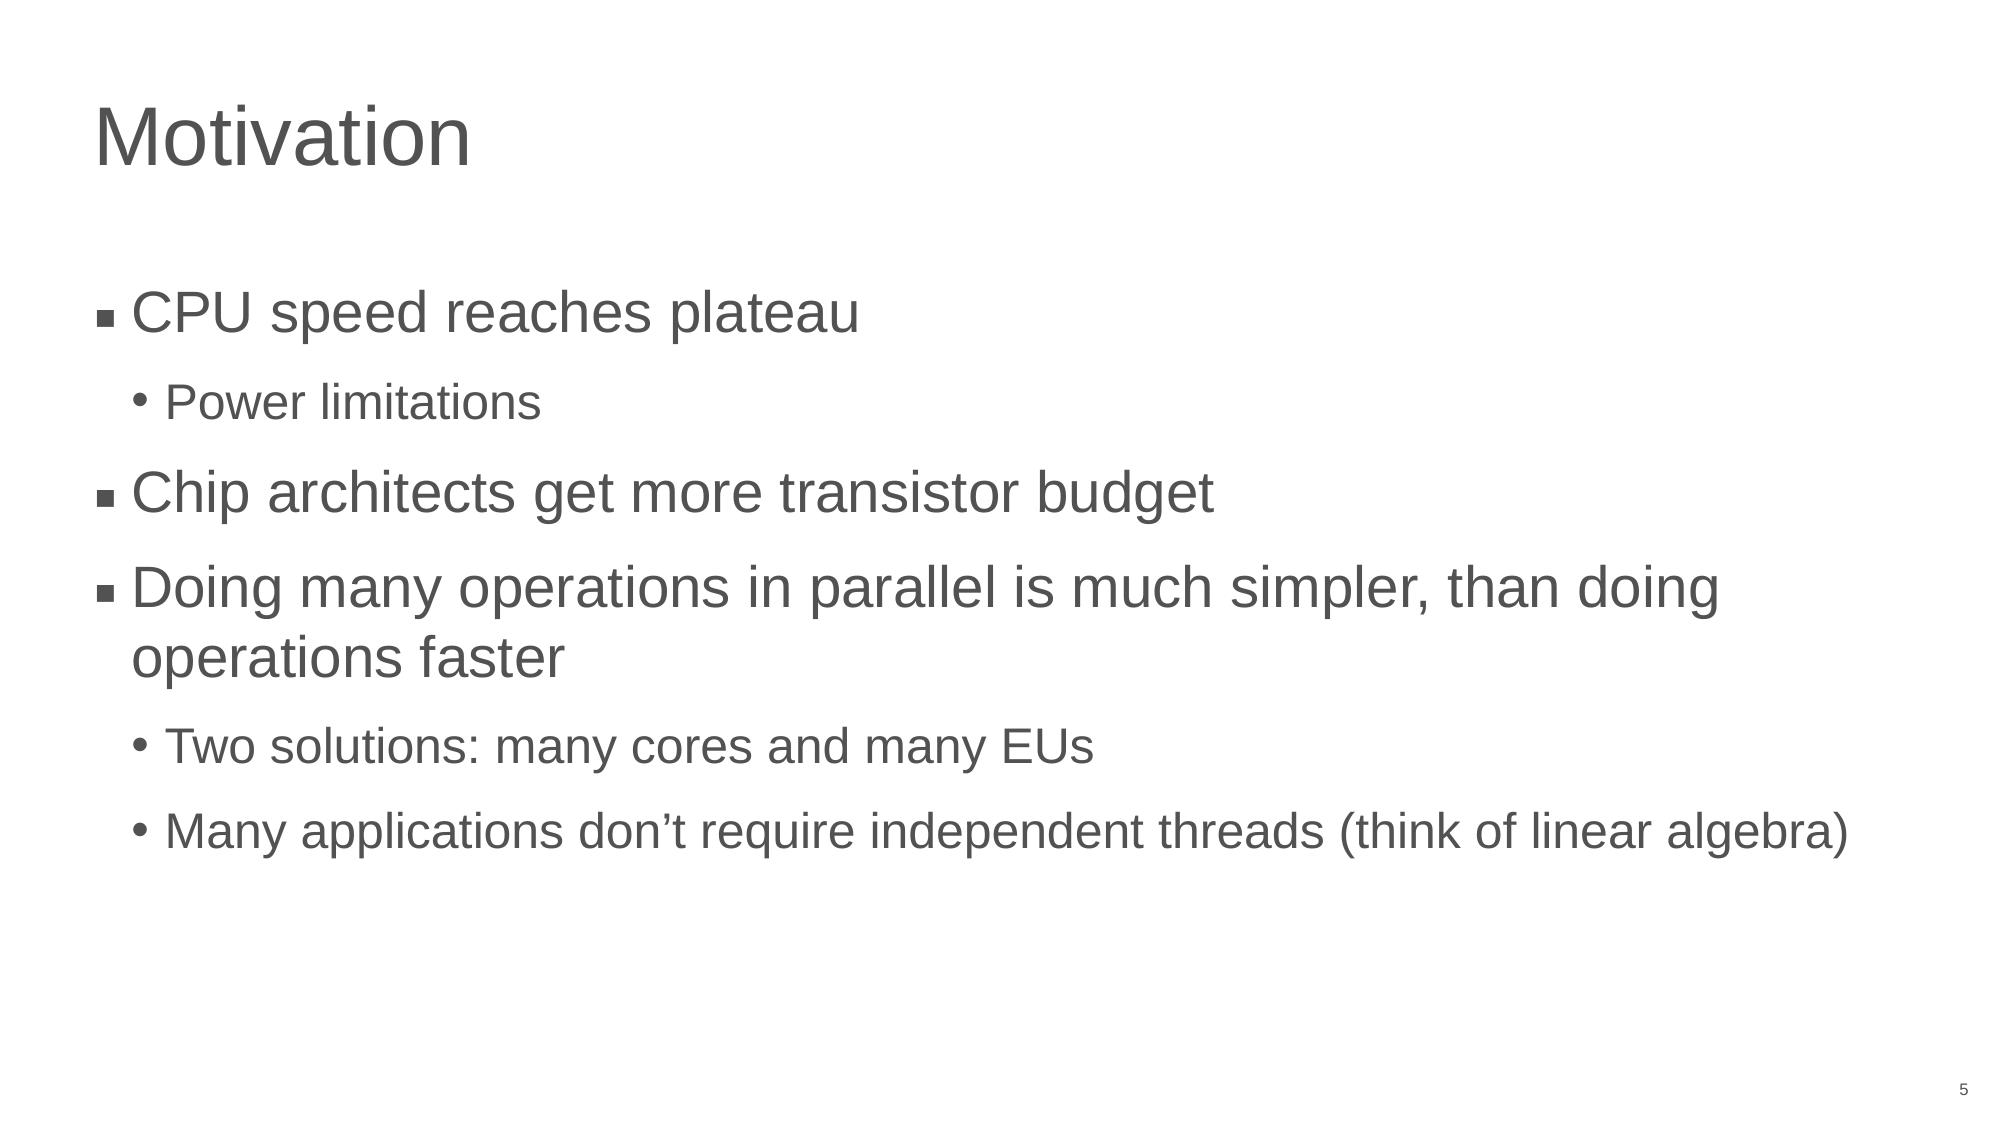

# Motivation
CPU speed reaches plateau
Power limitations
Chip architects get more transistor budget
Doing many operations in parallel is much simpler, than doing operations faster
Two solutions: many cores and many EUs
Many applications don’t require independent threads (think of linear algebra)